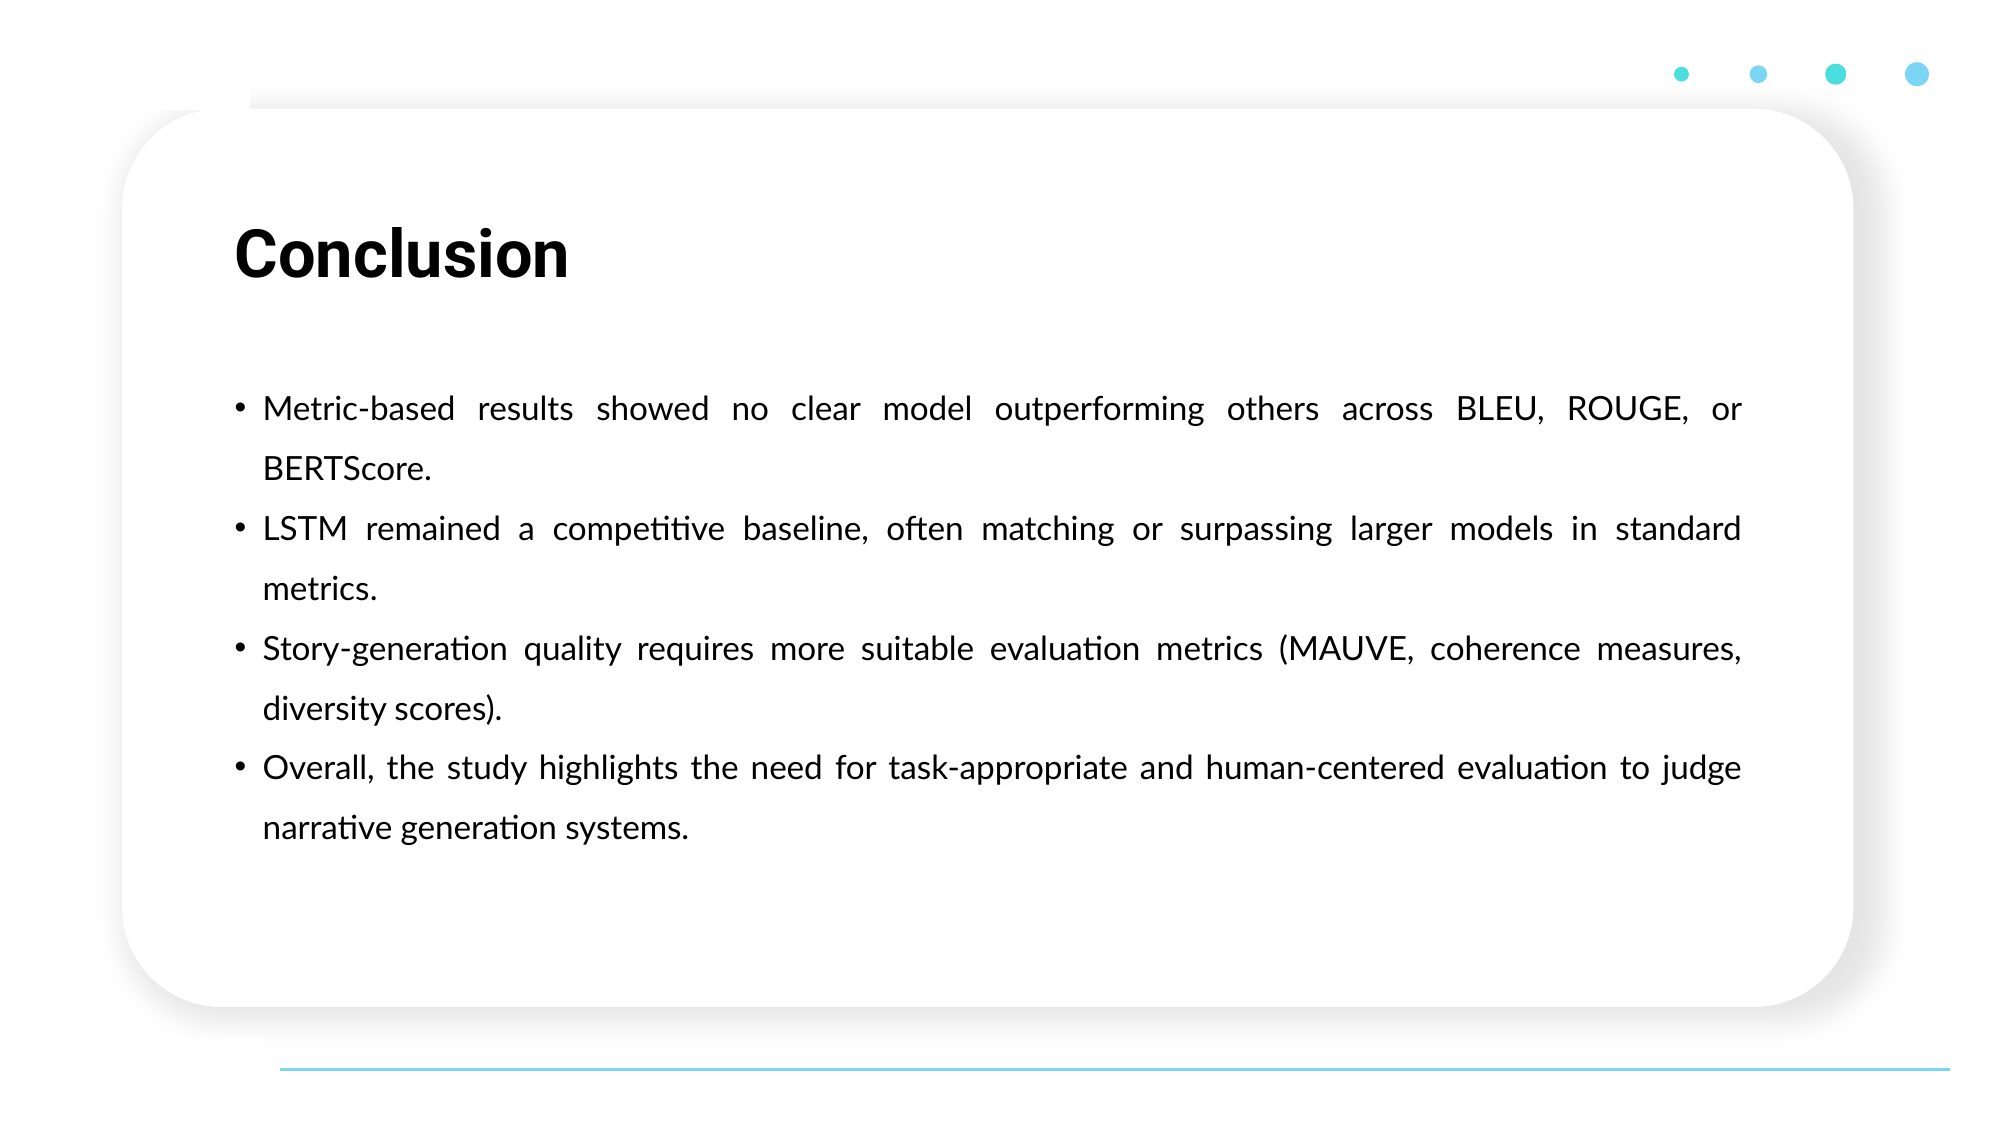

Conclusion
Metric-based results showed no clear model outperforming others across BLEU, ROUGE, or BERTScore.
LSTM remained a competitive baseline, often matching or surpassing larger models in standard metrics.
Story-generation quality requires more suitable evaluation metrics (MAUVE, coherence measures, diversity scores).
Overall, the study highlights the need for task-appropriate and human-centered evaluation to judge narrative generation systems.